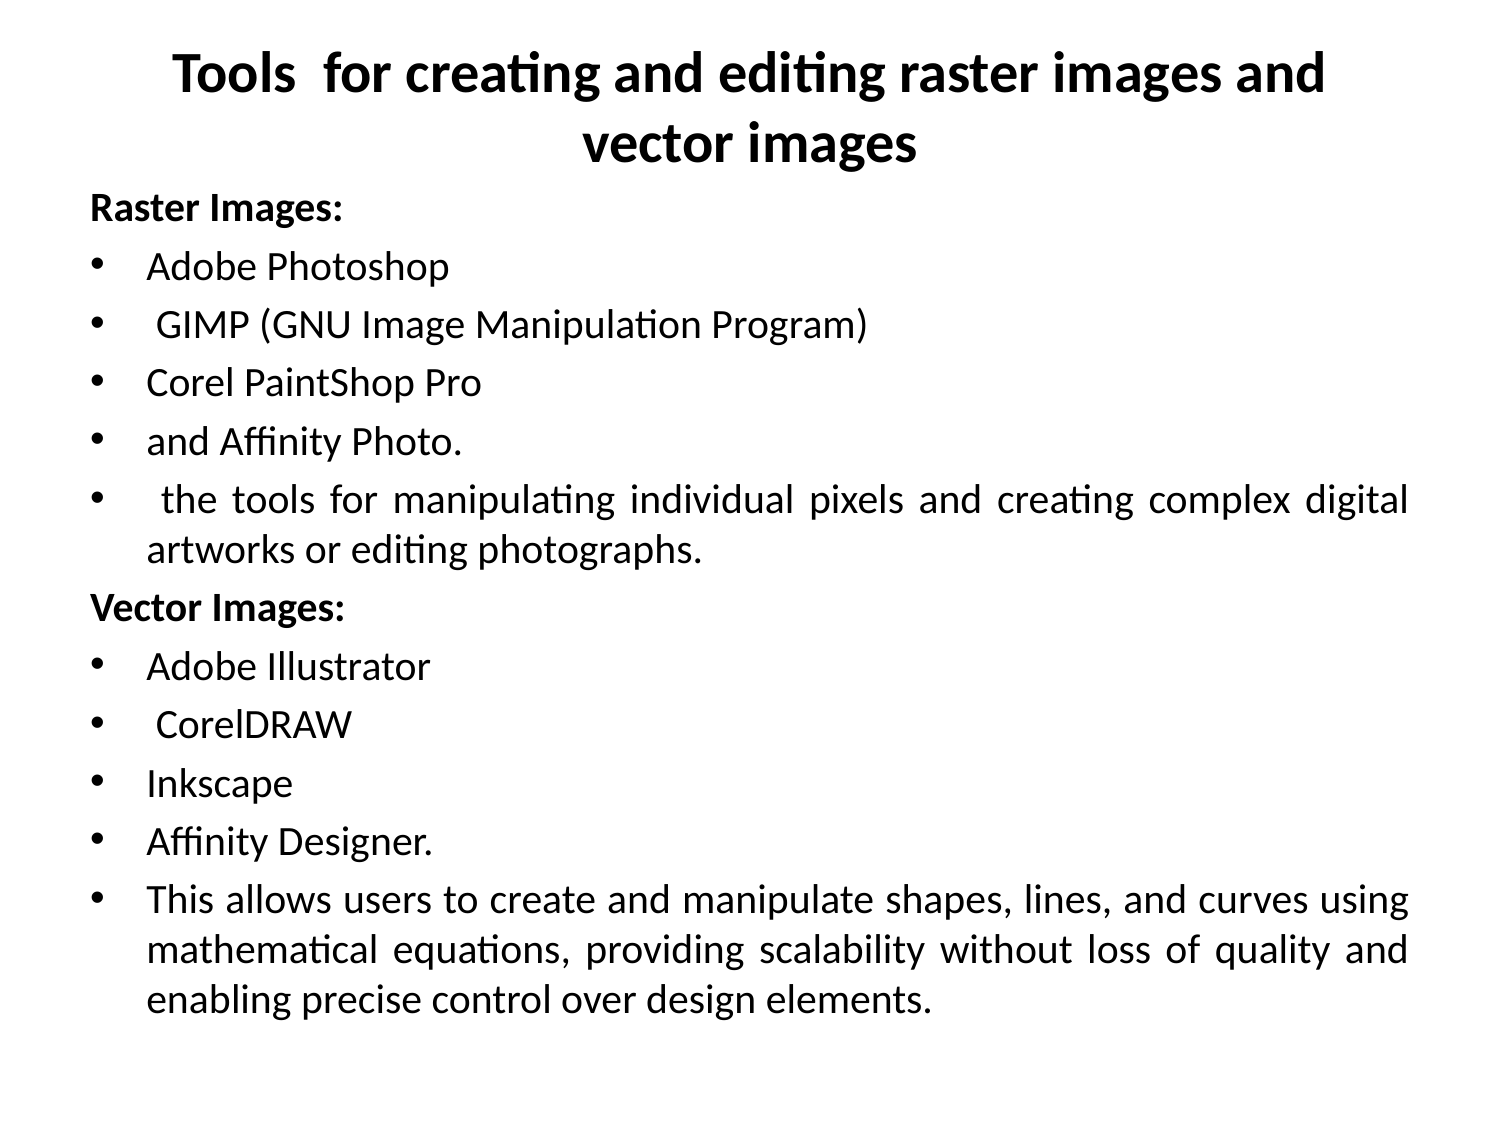

# Tools  for creating and editing raster images and vector images
Raster Images:
Adobe Photoshop
 GIMP (GNU Image Manipulation Program)
Corel PaintShop Pro
and Affinity Photo.
 the tools for manipulating individual pixels and creating complex digital artworks or editing photographs.
Vector Images:
Adobe Illustrator
 CorelDRAW
Inkscape
Affinity Designer.
This allows users to create and manipulate shapes, lines, and curves using mathematical equations, providing scalability without loss of quality and enabling precise control over design elements.